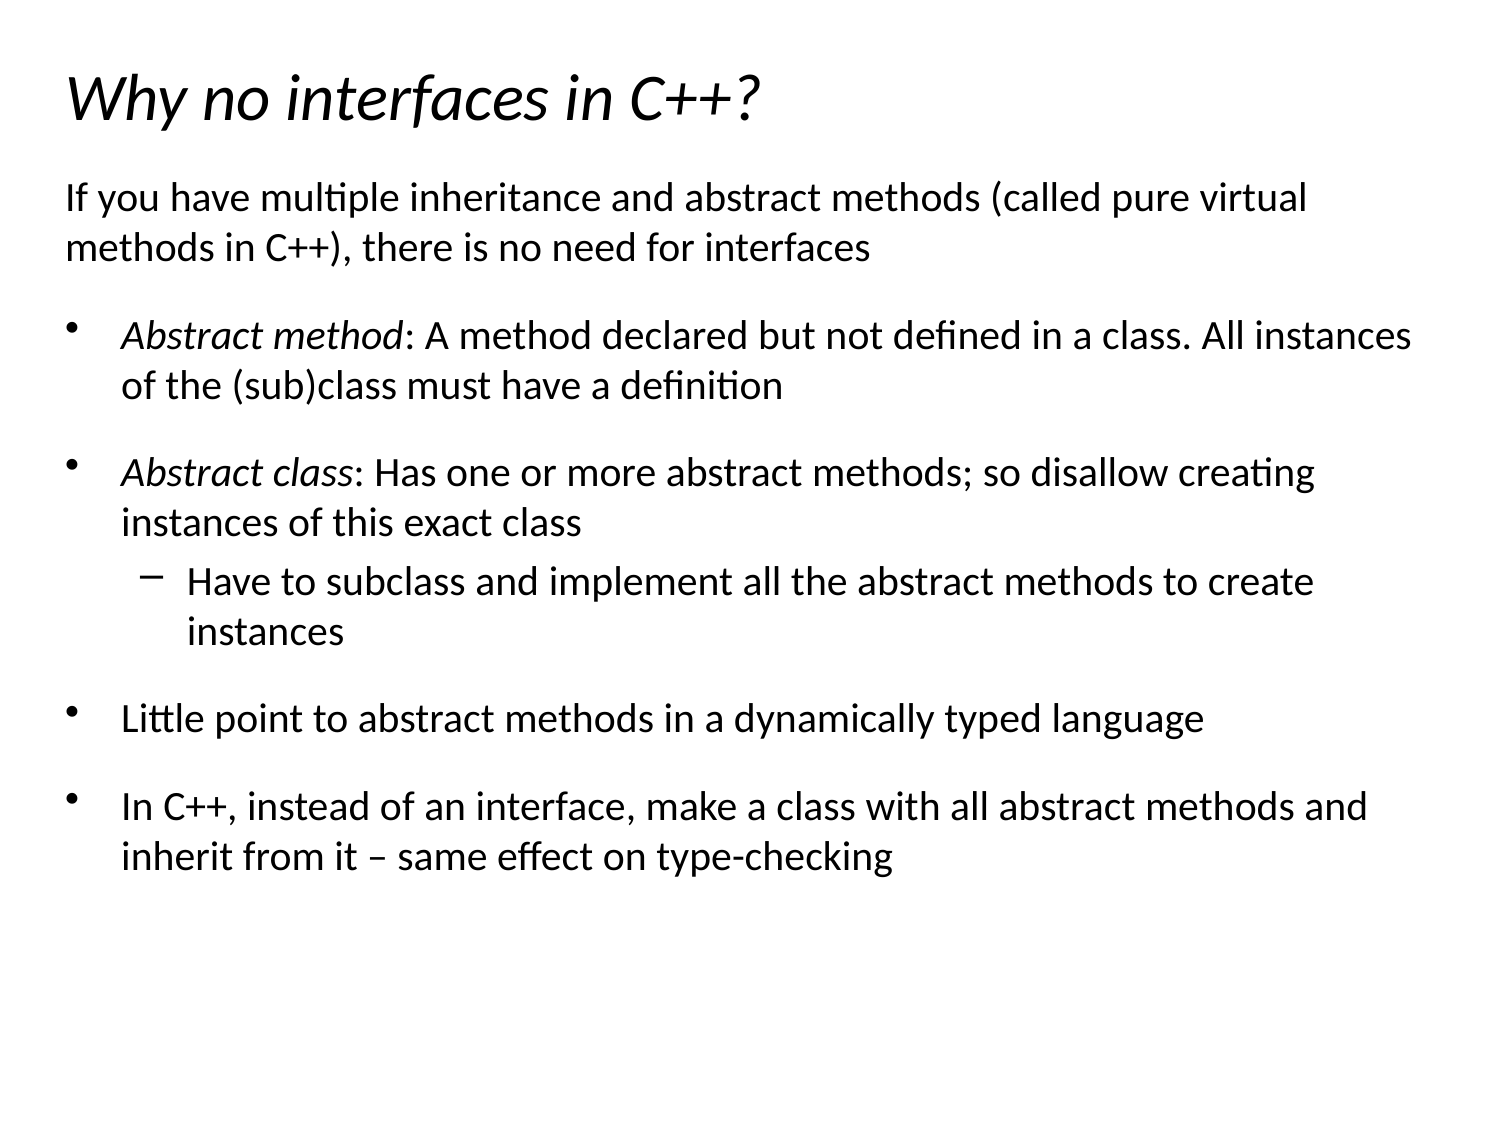

# Why no interfaces in C++?
If you have multiple inheritance and abstract methods (called pure virtual methods in C++), there is no need for interfaces

Abstract method: A method declared but not defined in a class. All instances of the (sub)class must have a definition

Abstract class: Has one or more abstract methods; so disallow creating instances of this exact class
Have to subclass and implement all the abstract methods to create instances

Little point to abstract methods in a dynamically typed language

In C++, instead of an interface, make a class with all abstract methods and inherit from it – same effect on type-checking